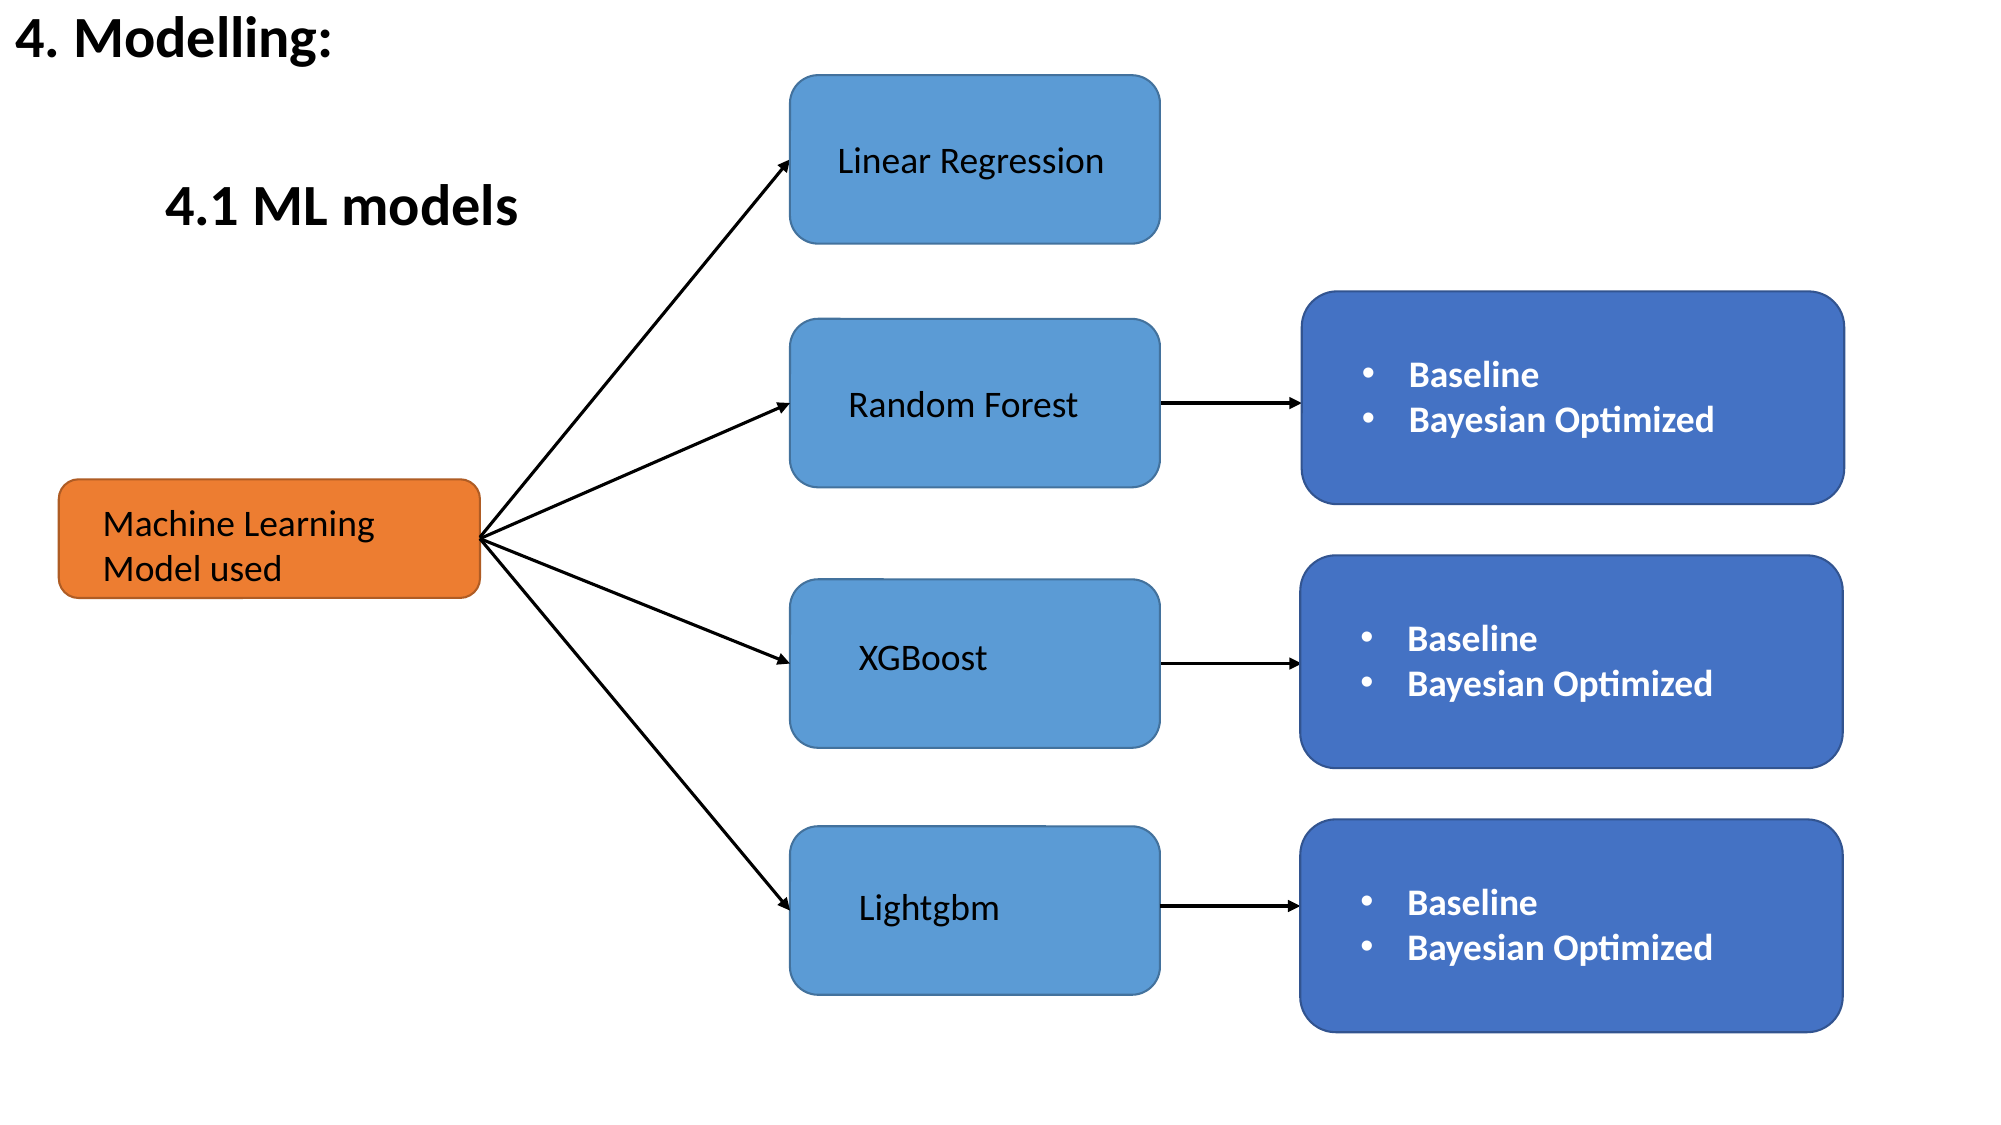

4. Modelling:

	4.1 ML models

Linear Regression

Baseline
Bayesian Optimized
Random Forest

Machine Learning Model used

Baseline
Bayesian Optimized
XGBoost

Baseline
Bayesian Optimized
Lightgbm